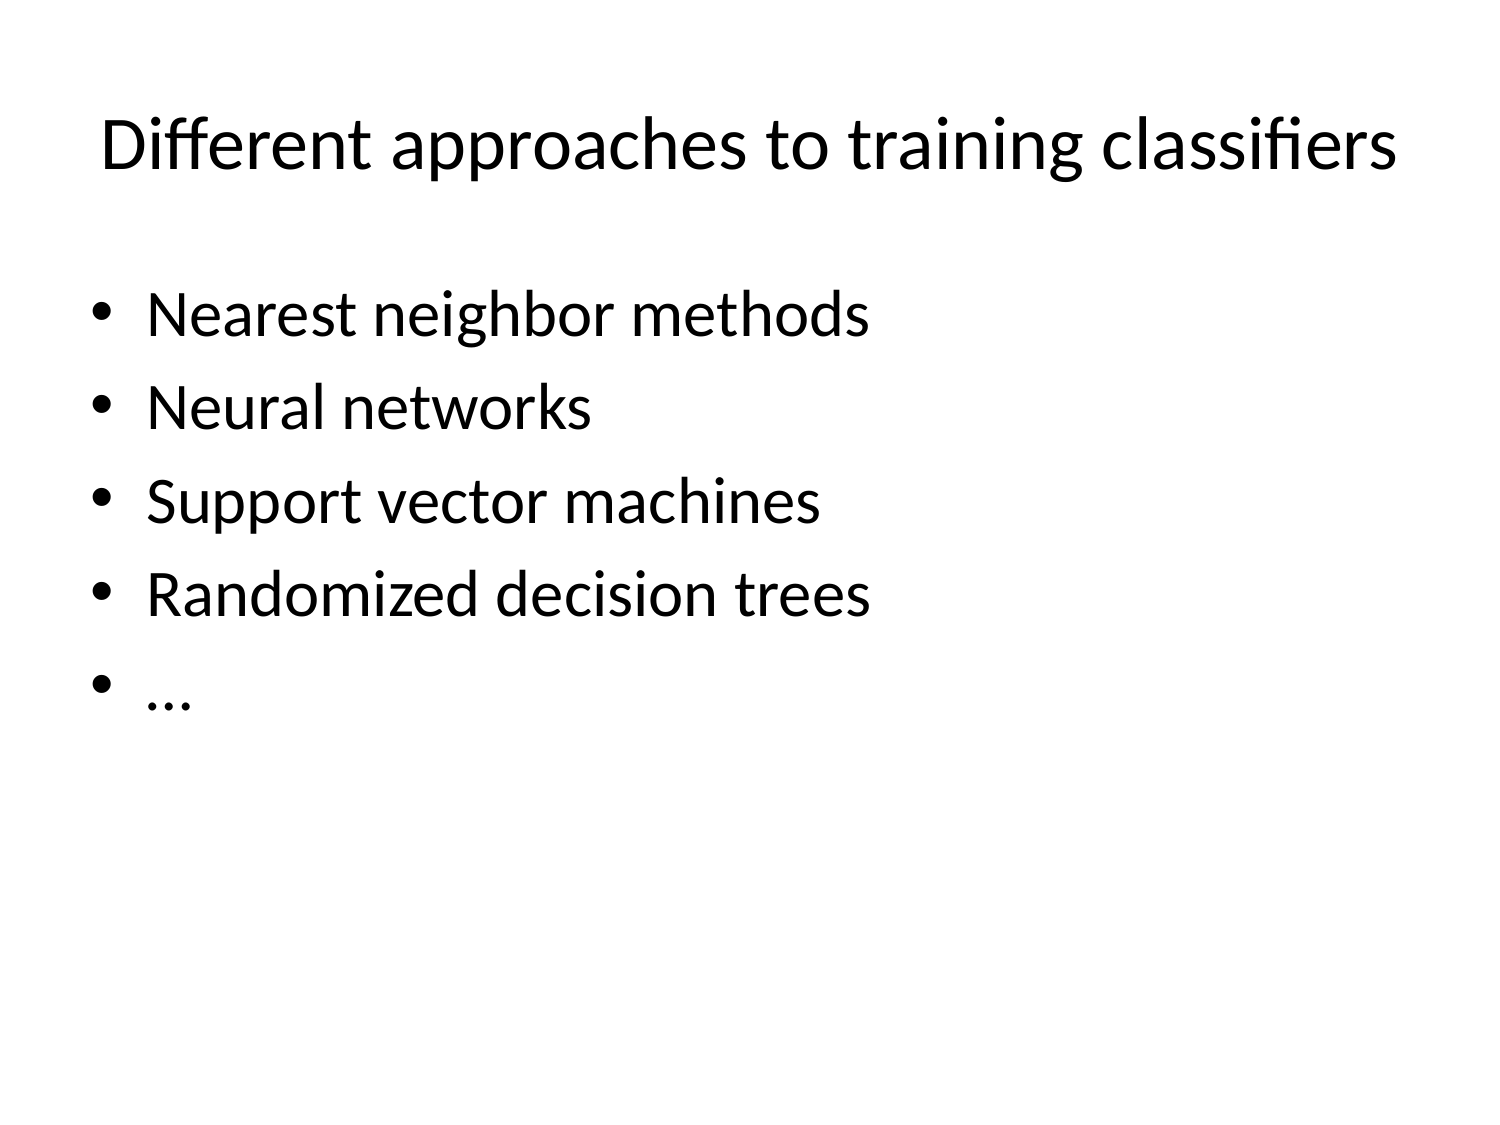

# Different approaches to training classifiers
Nearest neighbor methods
Neural networks
Support vector machines
Randomized decision trees
…